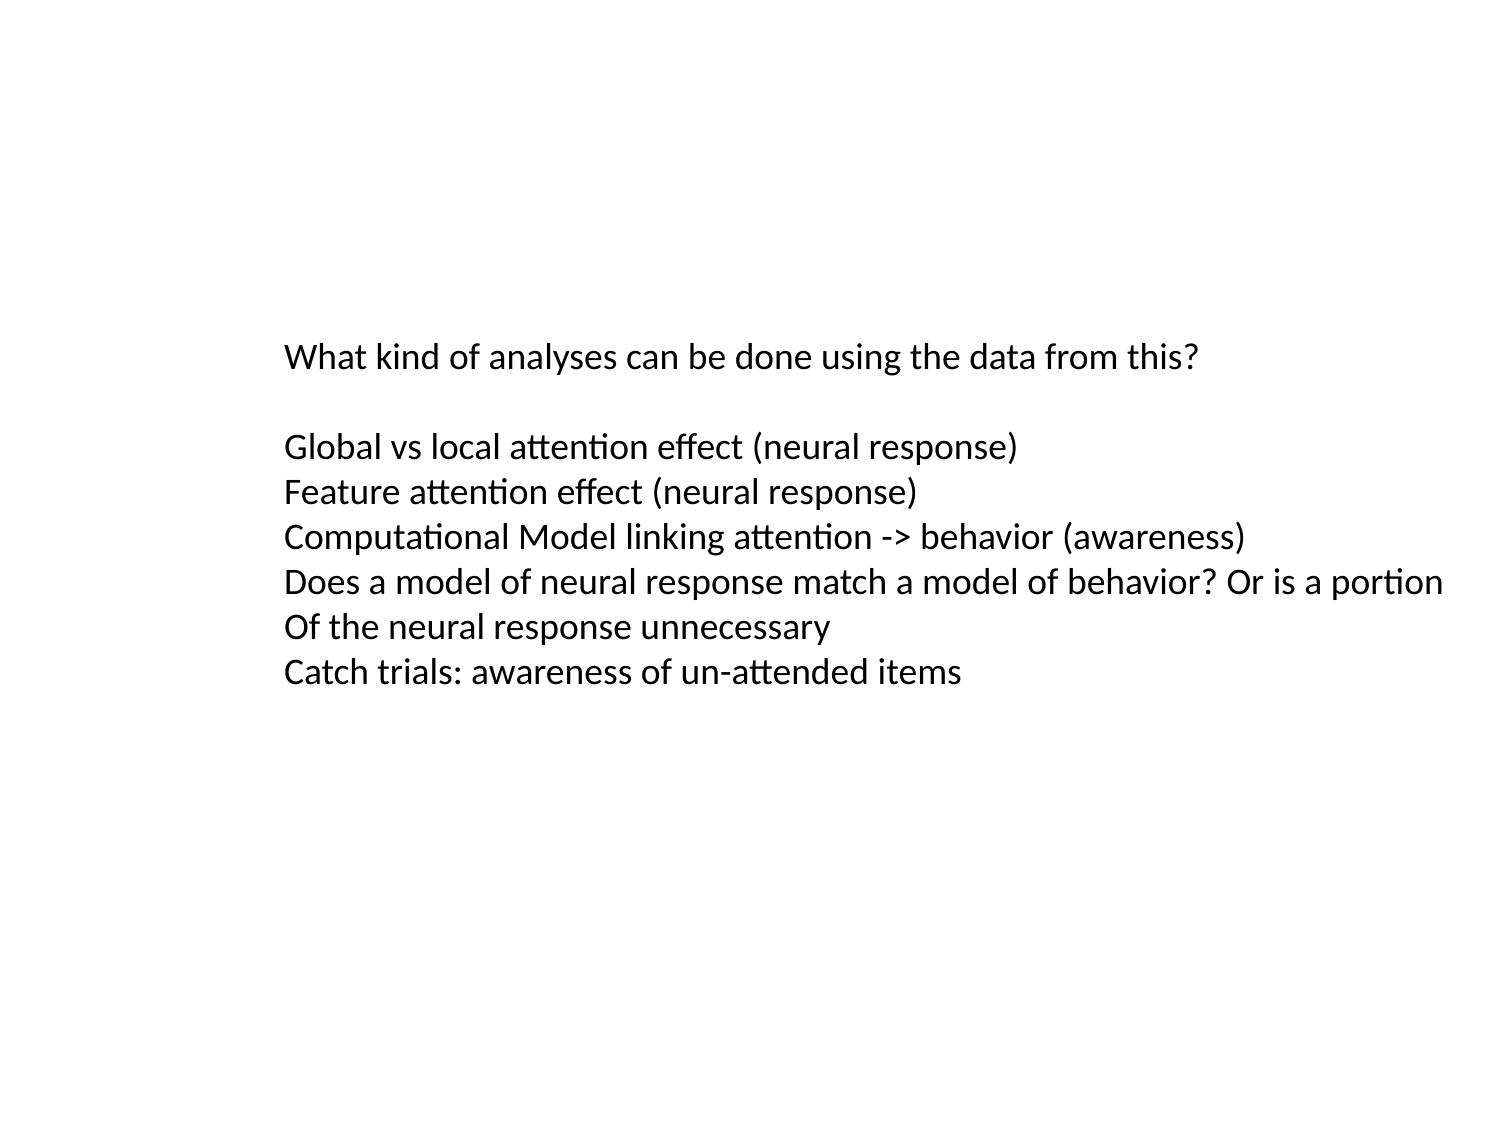

What kind of analyses can be done using the data from this?

Global vs local attention effect (neural response)
Feature attention effect (neural response)
Computational Model linking attention -> behavior (awareness)
Does a model of neural response match a model of behavior? Or is a portion
Of the neural response unnecessary
Catch trials: awareness of un-attended items